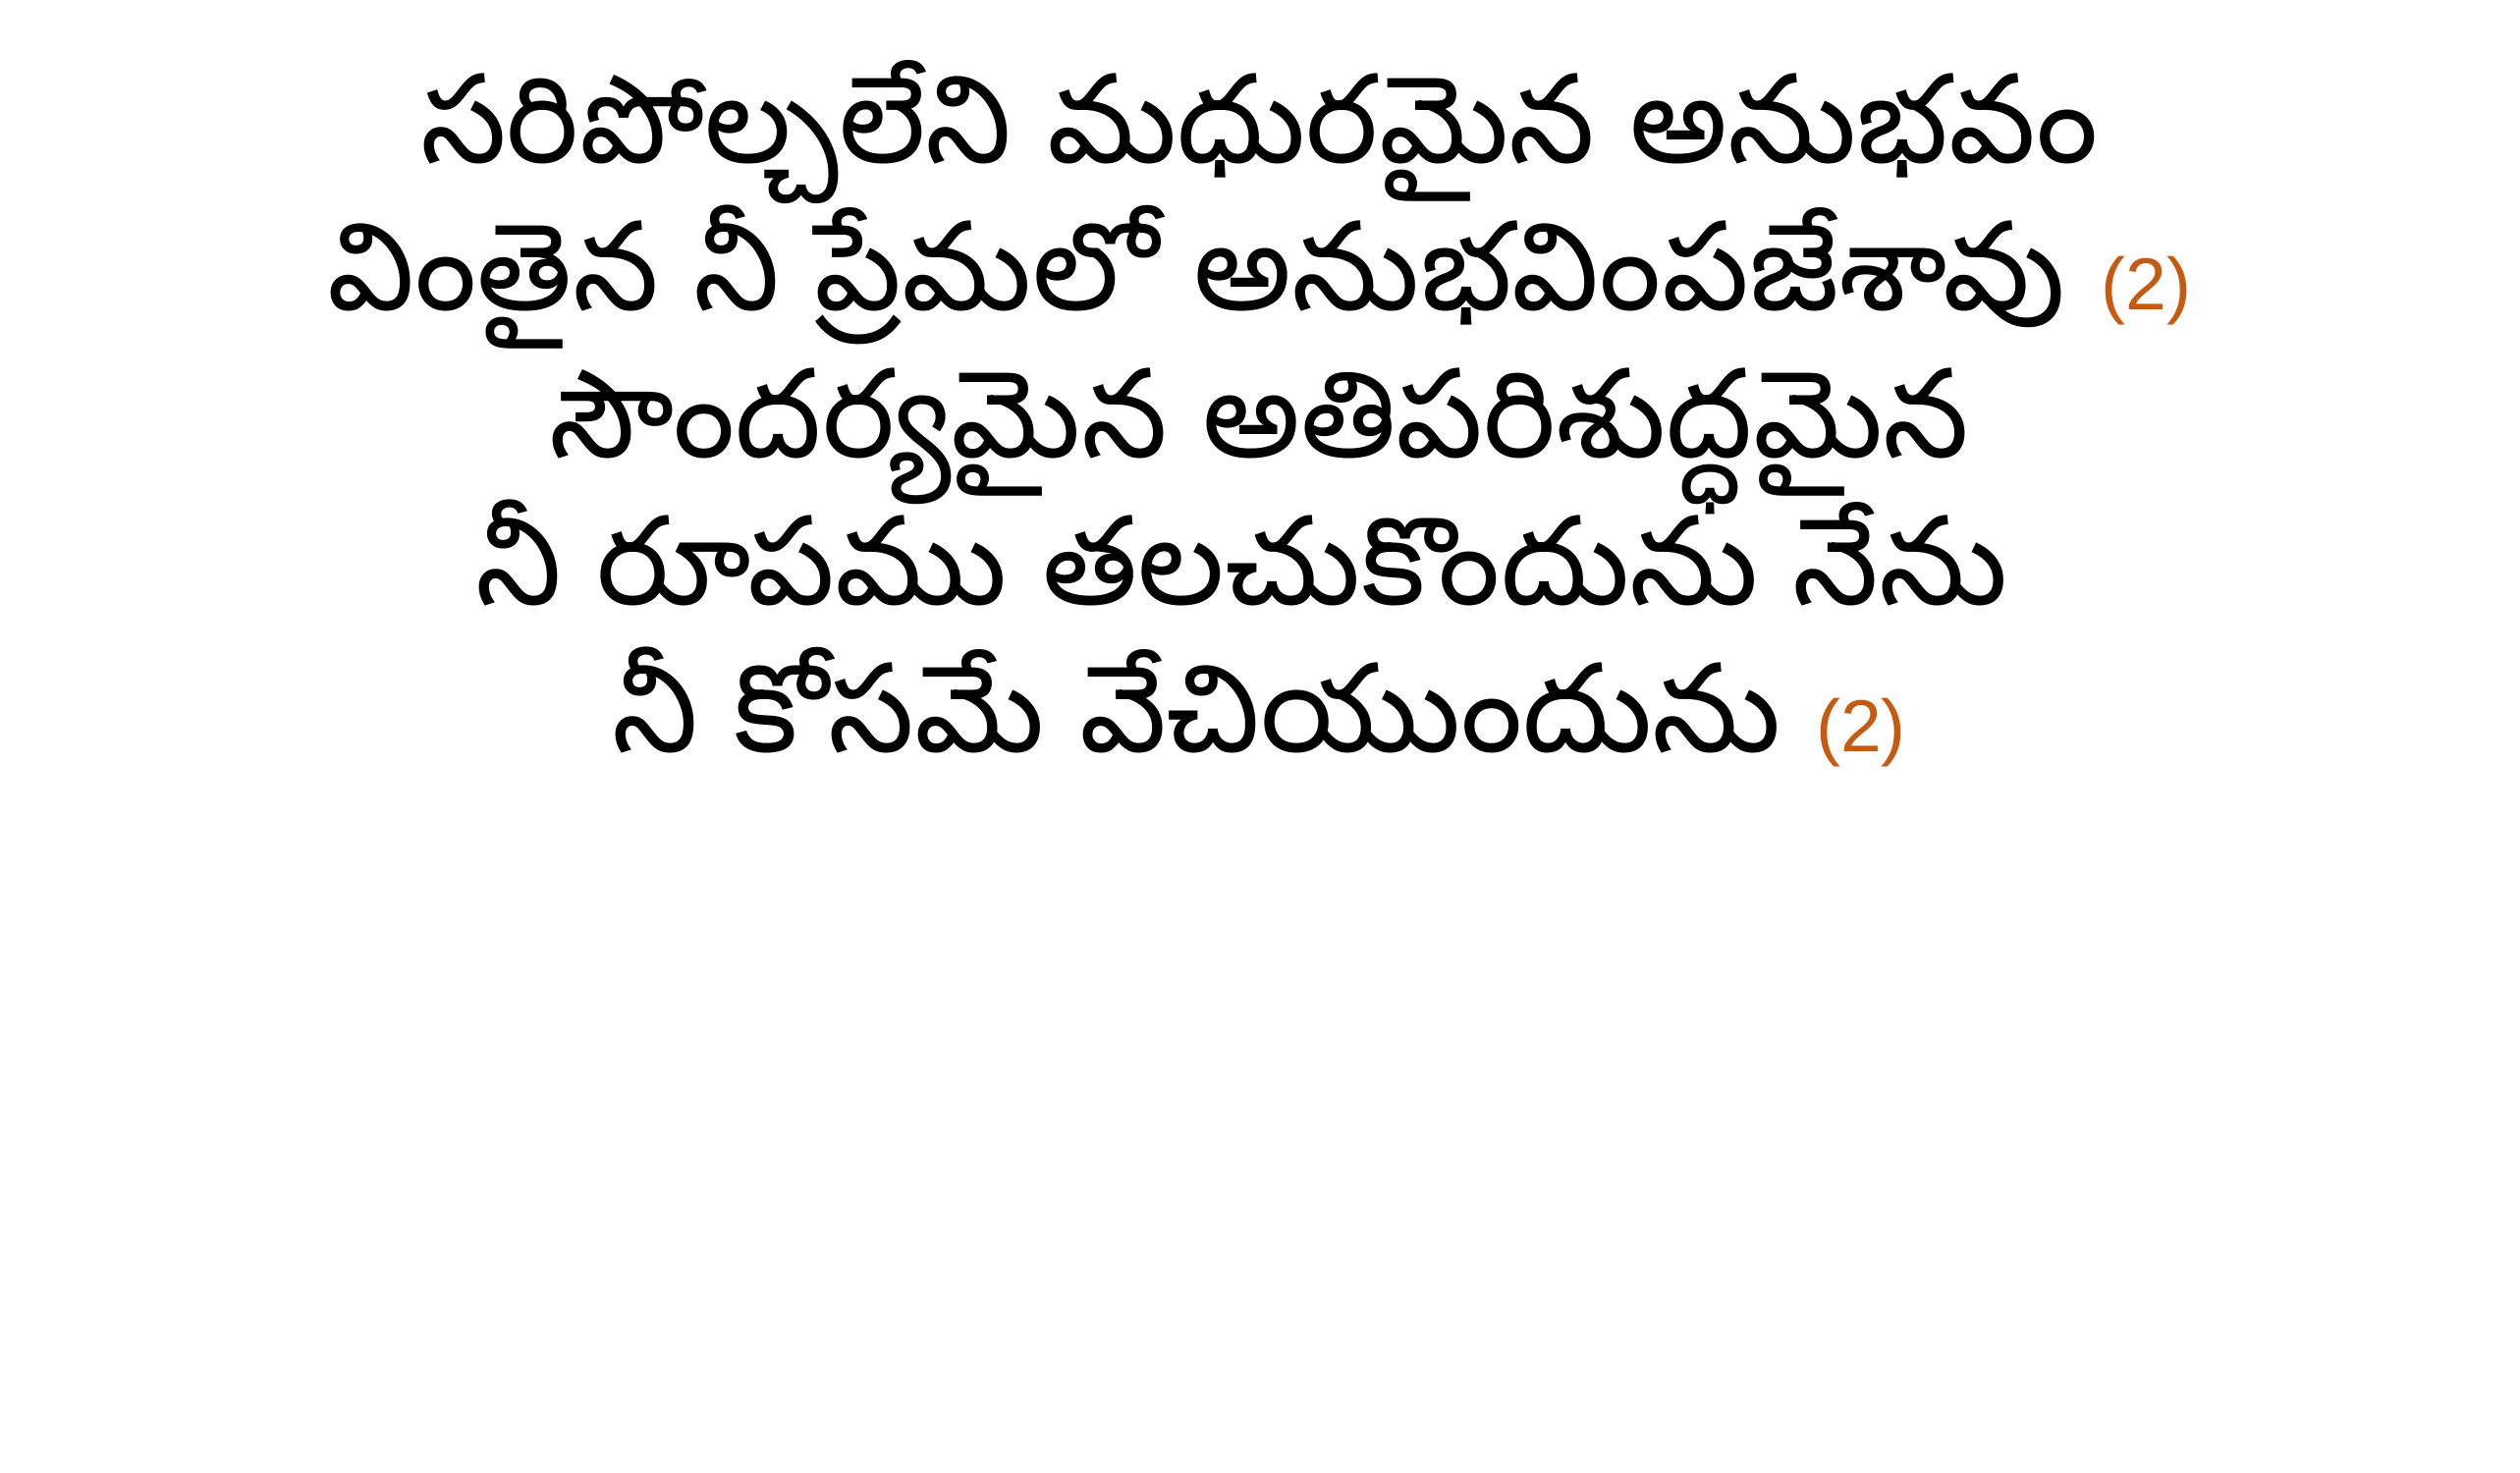

సరిపోల్చలేని మధురమైన అనుభవం
వింతైన నీ ప్రేమలో అనుభవింపజేశావు (2)
సౌందర్యమైన అతిపరిశుద్ధమైన
నీ రూపము తలచుకొందును నేను
నీ కోసమే వేచియుందును (2)